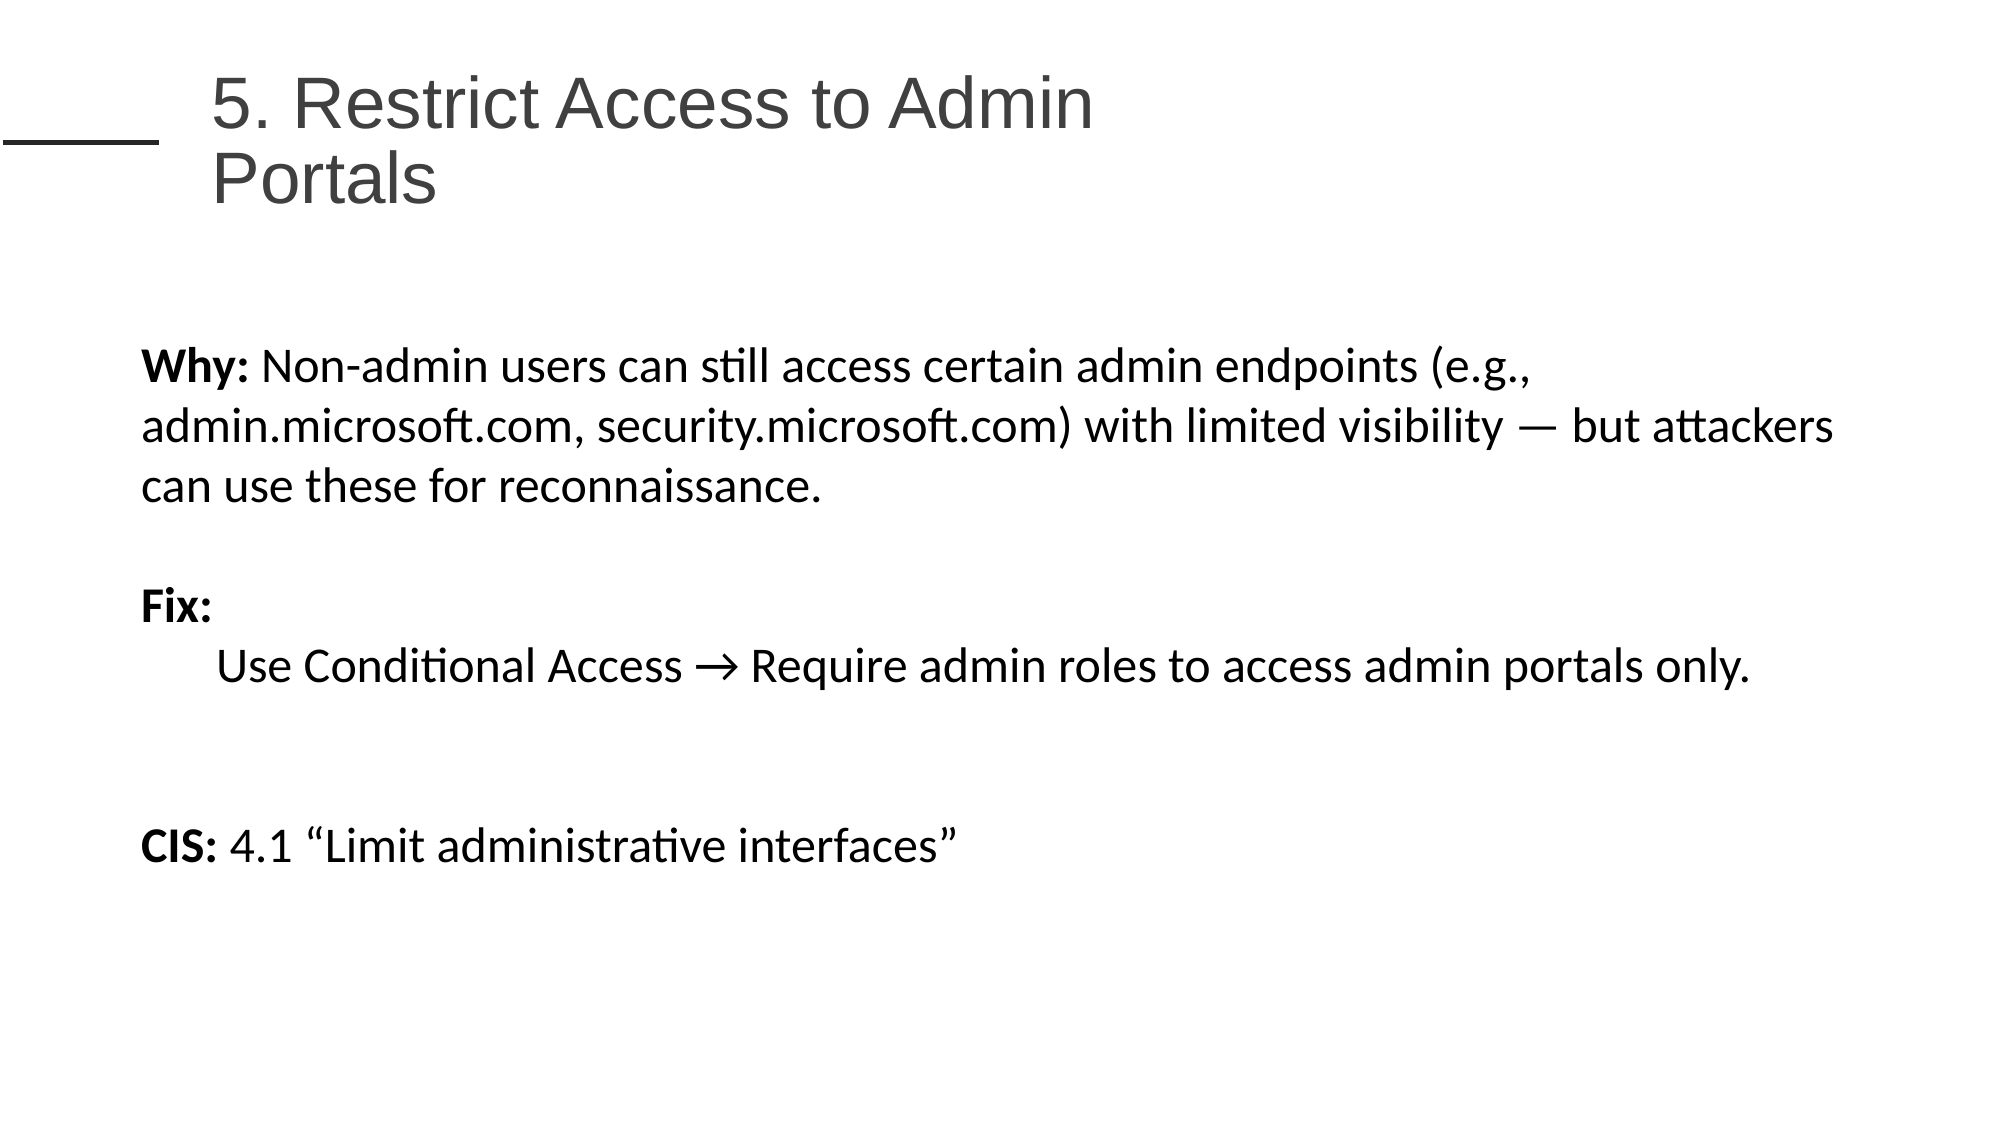

5. Restrict Access to Admin Portals
Why: Non-admin users can still access certain admin endpoints (e.g., admin.microsoft.com, security.microsoft.com) with limited visibility — but attackers can use these for reconnaissance.

Fix:
Use Conditional Access → Require admin roles to access admin portals only.

CIS: 4.1 “Limit administrative interfaces”